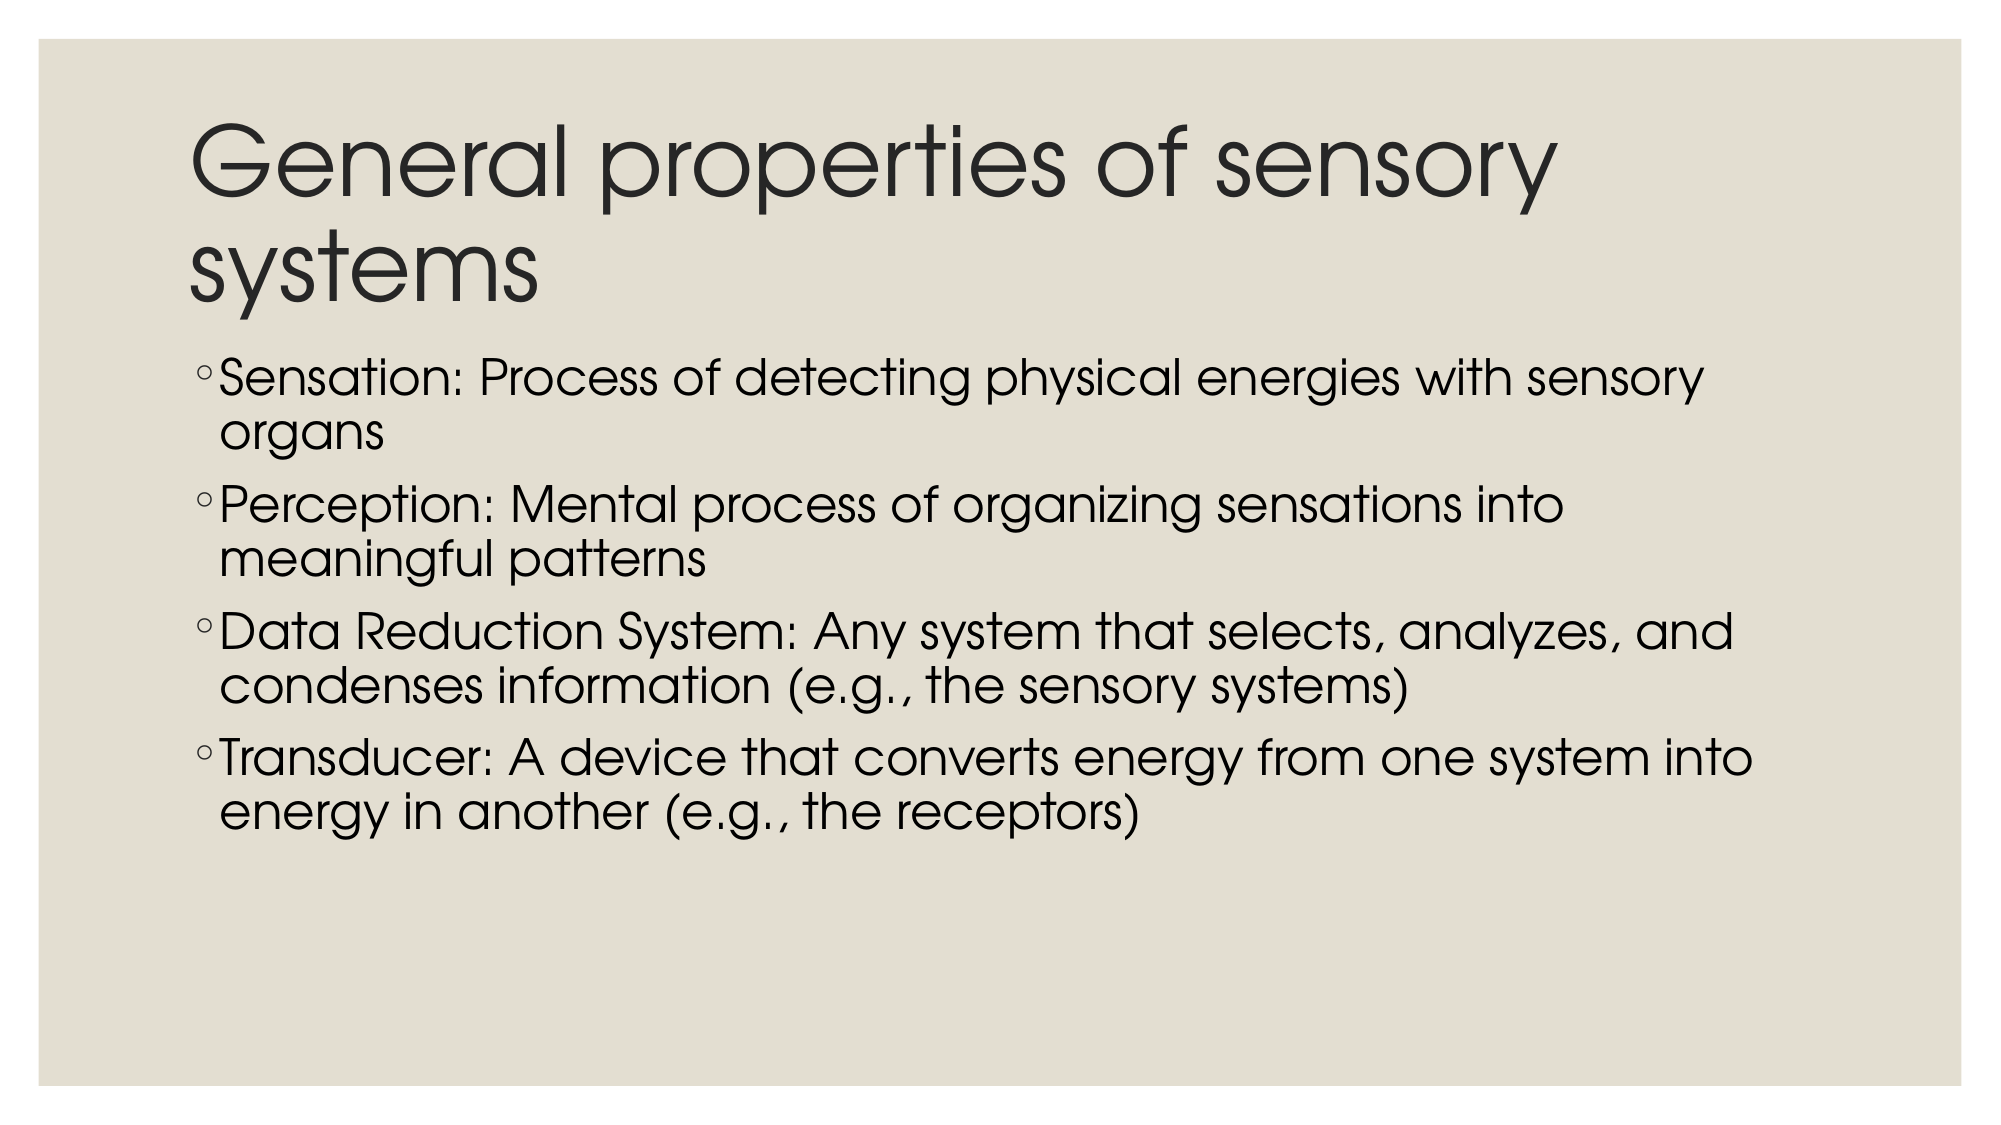

# General properties of sensory systems
Sensation: Process of detecting physical energies with sensory organs
Perception: Mental process of organizing sensations into meaningful patterns
Data Reduction System: Any system that selects, analyzes, and condenses information (e.g., the sensory systems)
Transducer: A device that converts energy from one system into energy in another (e.g., the receptors)